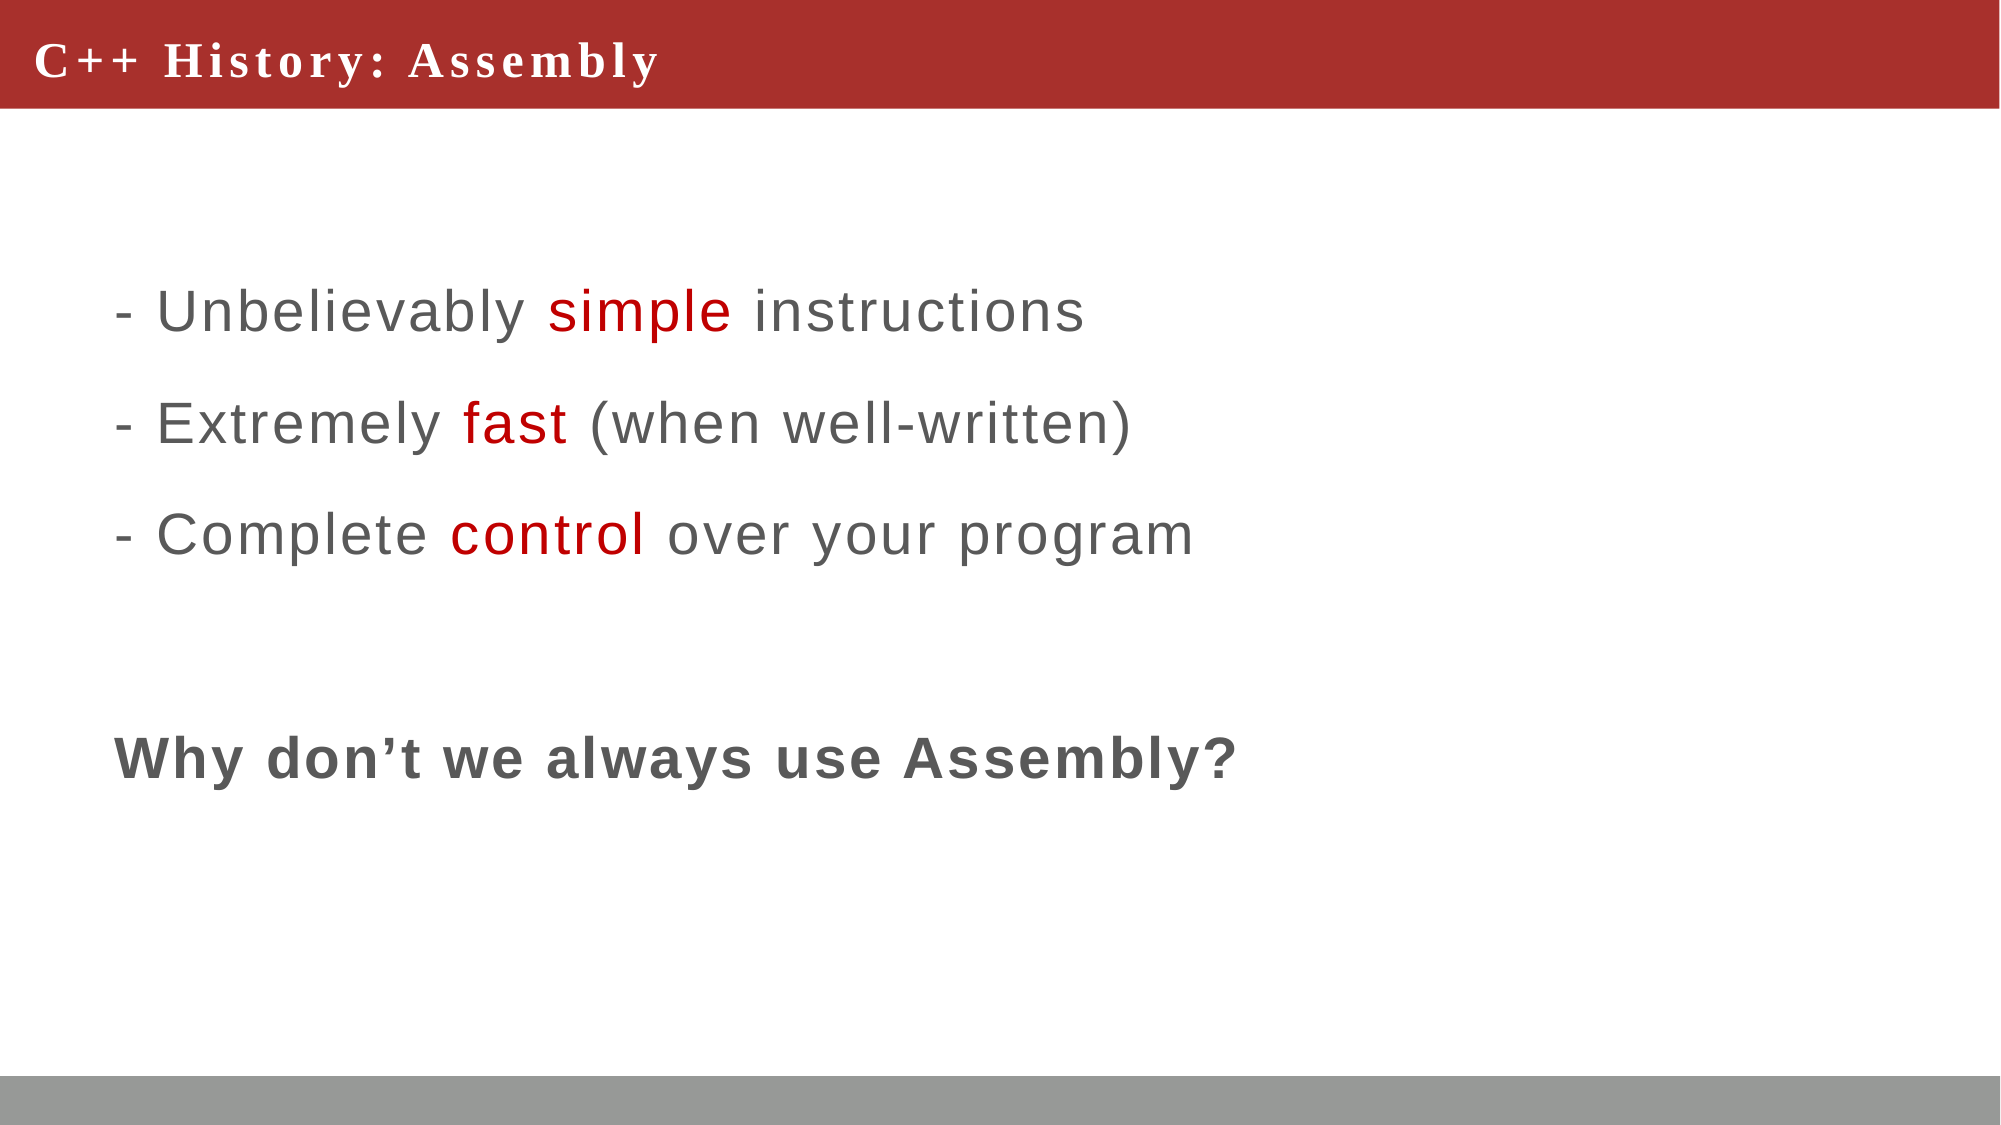

# C++ History: Assembly
- Unbelievably simple instructions
- Extremely fast (when well-written)
- Complete control over your program

Why don’t we always use Assembly?
23